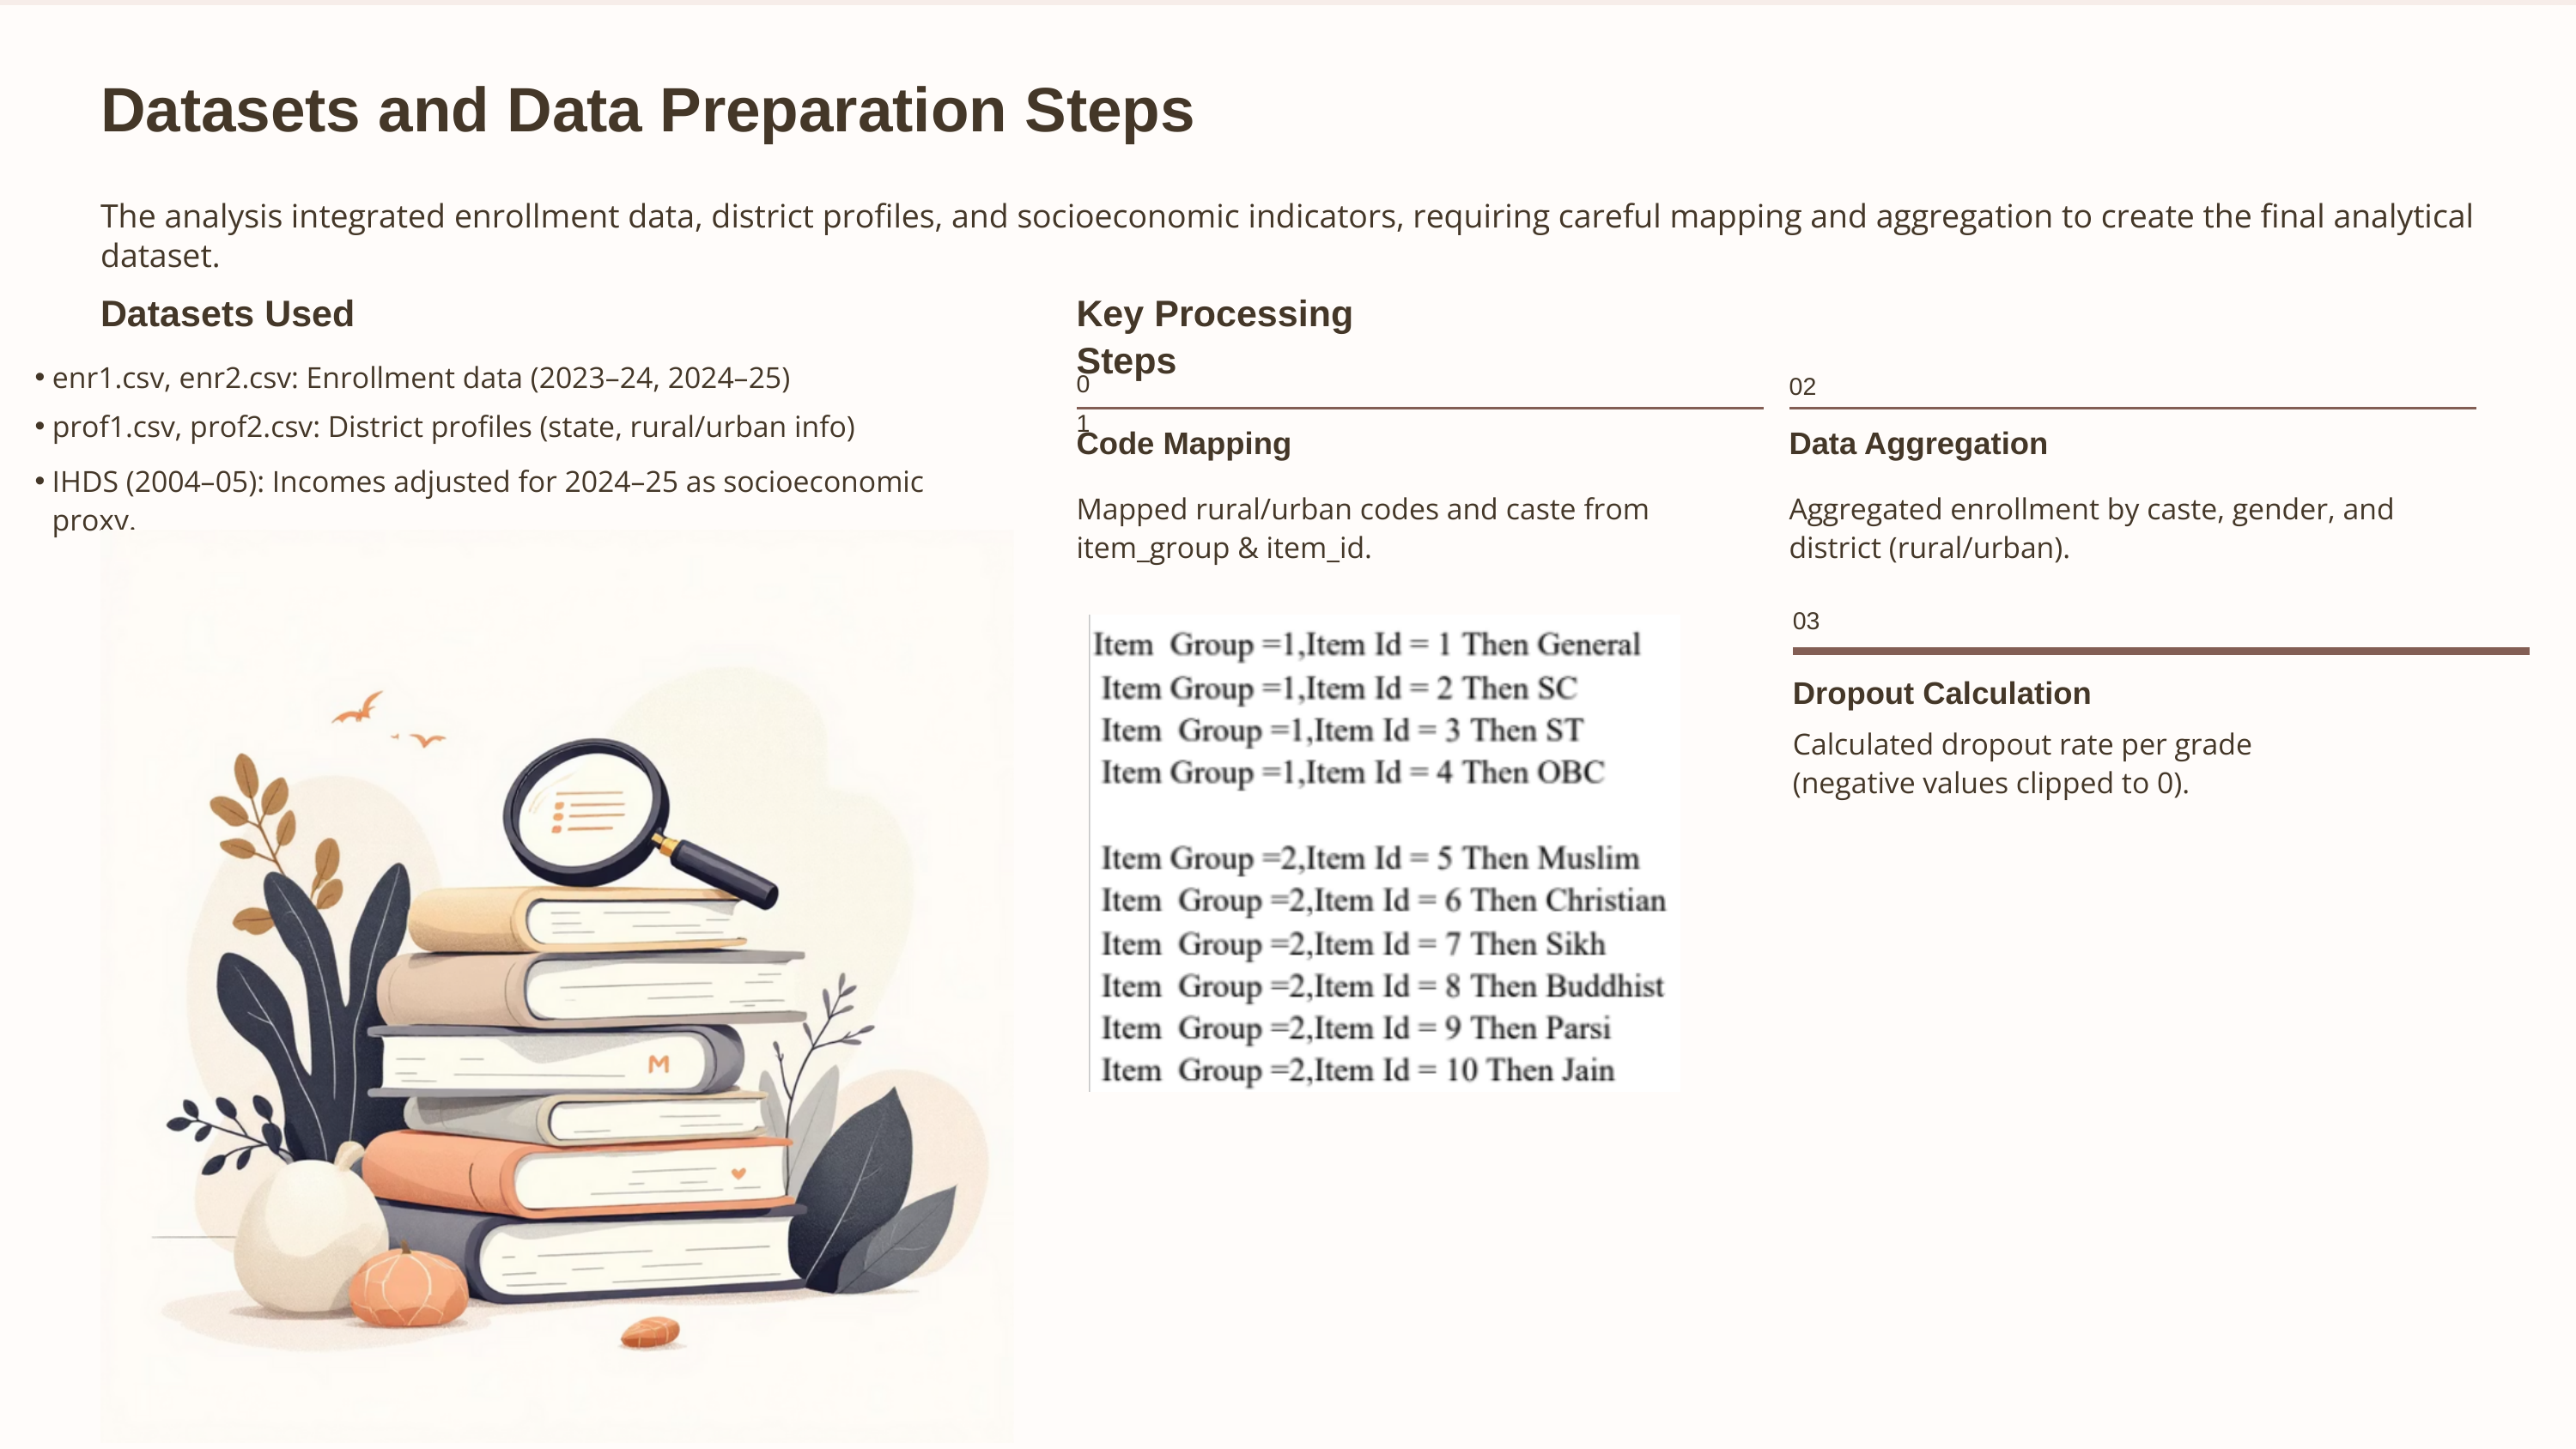

Datasets and Data Preparation Steps
The analysis integrated enrollment data, district profiles, and socioeconomic indicators, requiring careful mapping and aggregation to create the final analytical dataset.
Datasets Used
Key Processing Steps
enr1.csv, enr2.csv: Enrollment data (2023–24, 2024–25)
01
02
prof1.csv, prof2.csv: District profiles (state, rural/urban info)

Code Mapping
Data Aggregation
IHDS (2004–05): Incomes adjusted for 2024–25 as socioeconomic proxy.
Mapped rural/urban codes and caste from item_group & item_id.
Aggregated enrollment by caste, gender, and district (rural/urban).

03

Dropout Calculation
Calculated dropout rate per grade
(negative values clipped to 0).